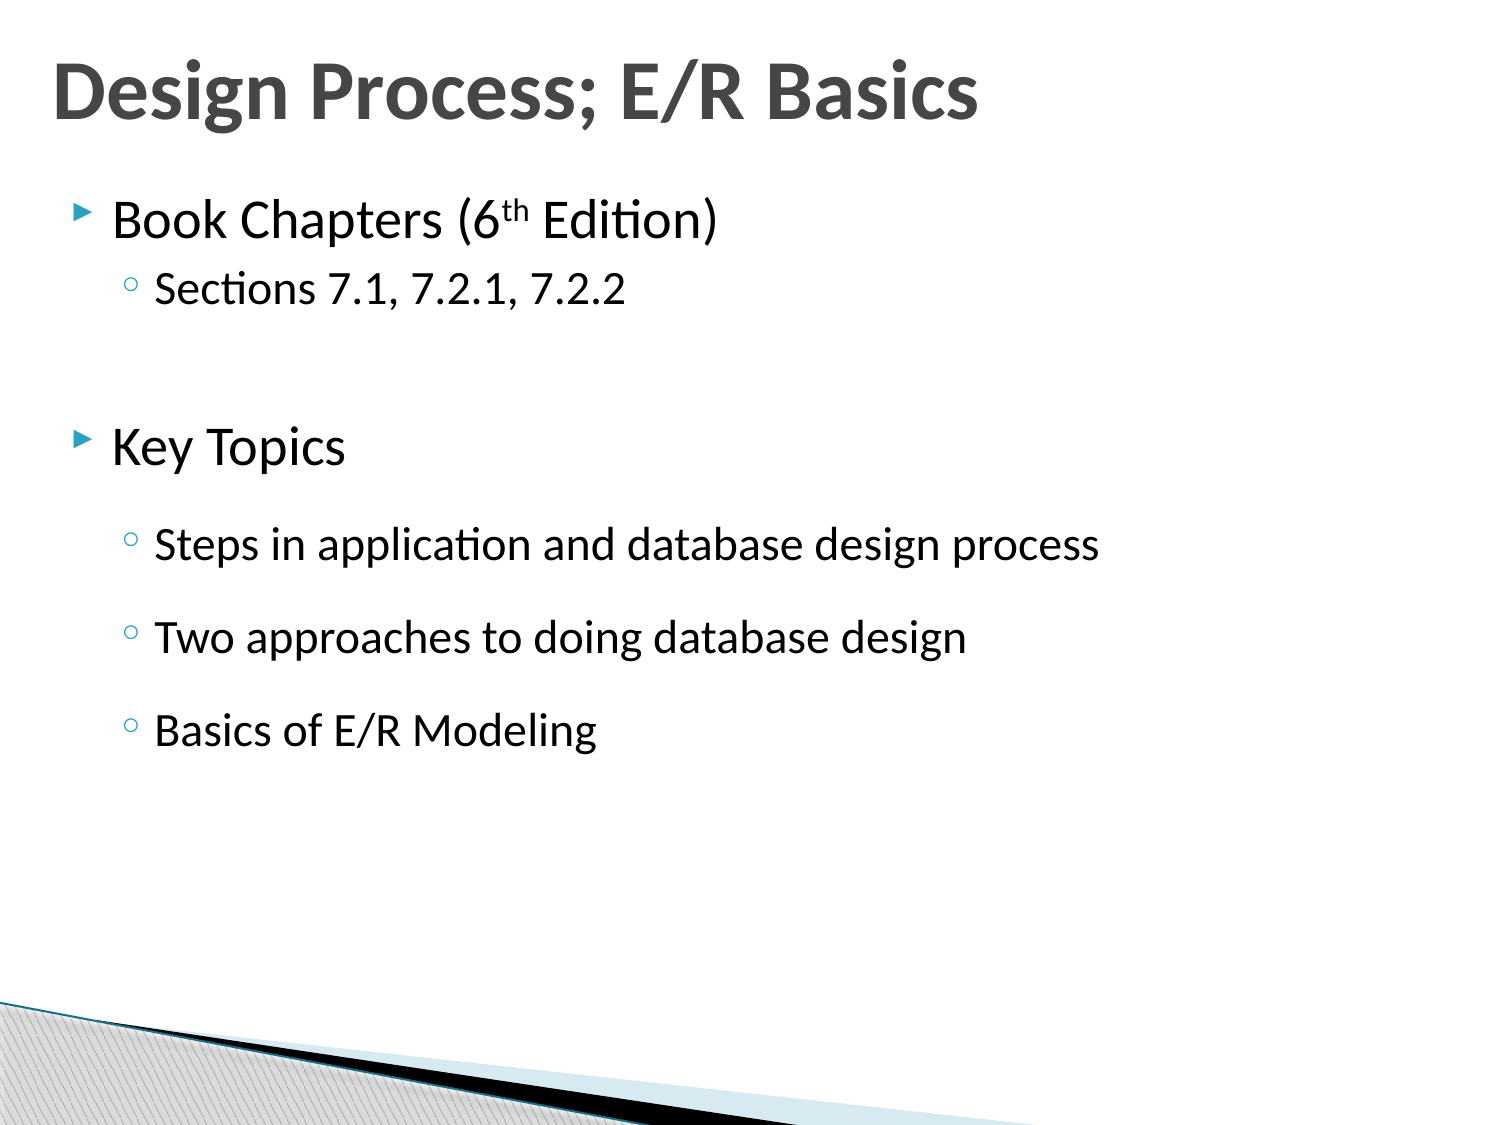

# Design Process; E/R Basics
Book Chapters (6th Edition)
Sections 7.1, 7.2.1, 7.2.2

Key Topics
Steps in application and database design process
Two approaches to doing database design
Basics of E/R Modeling